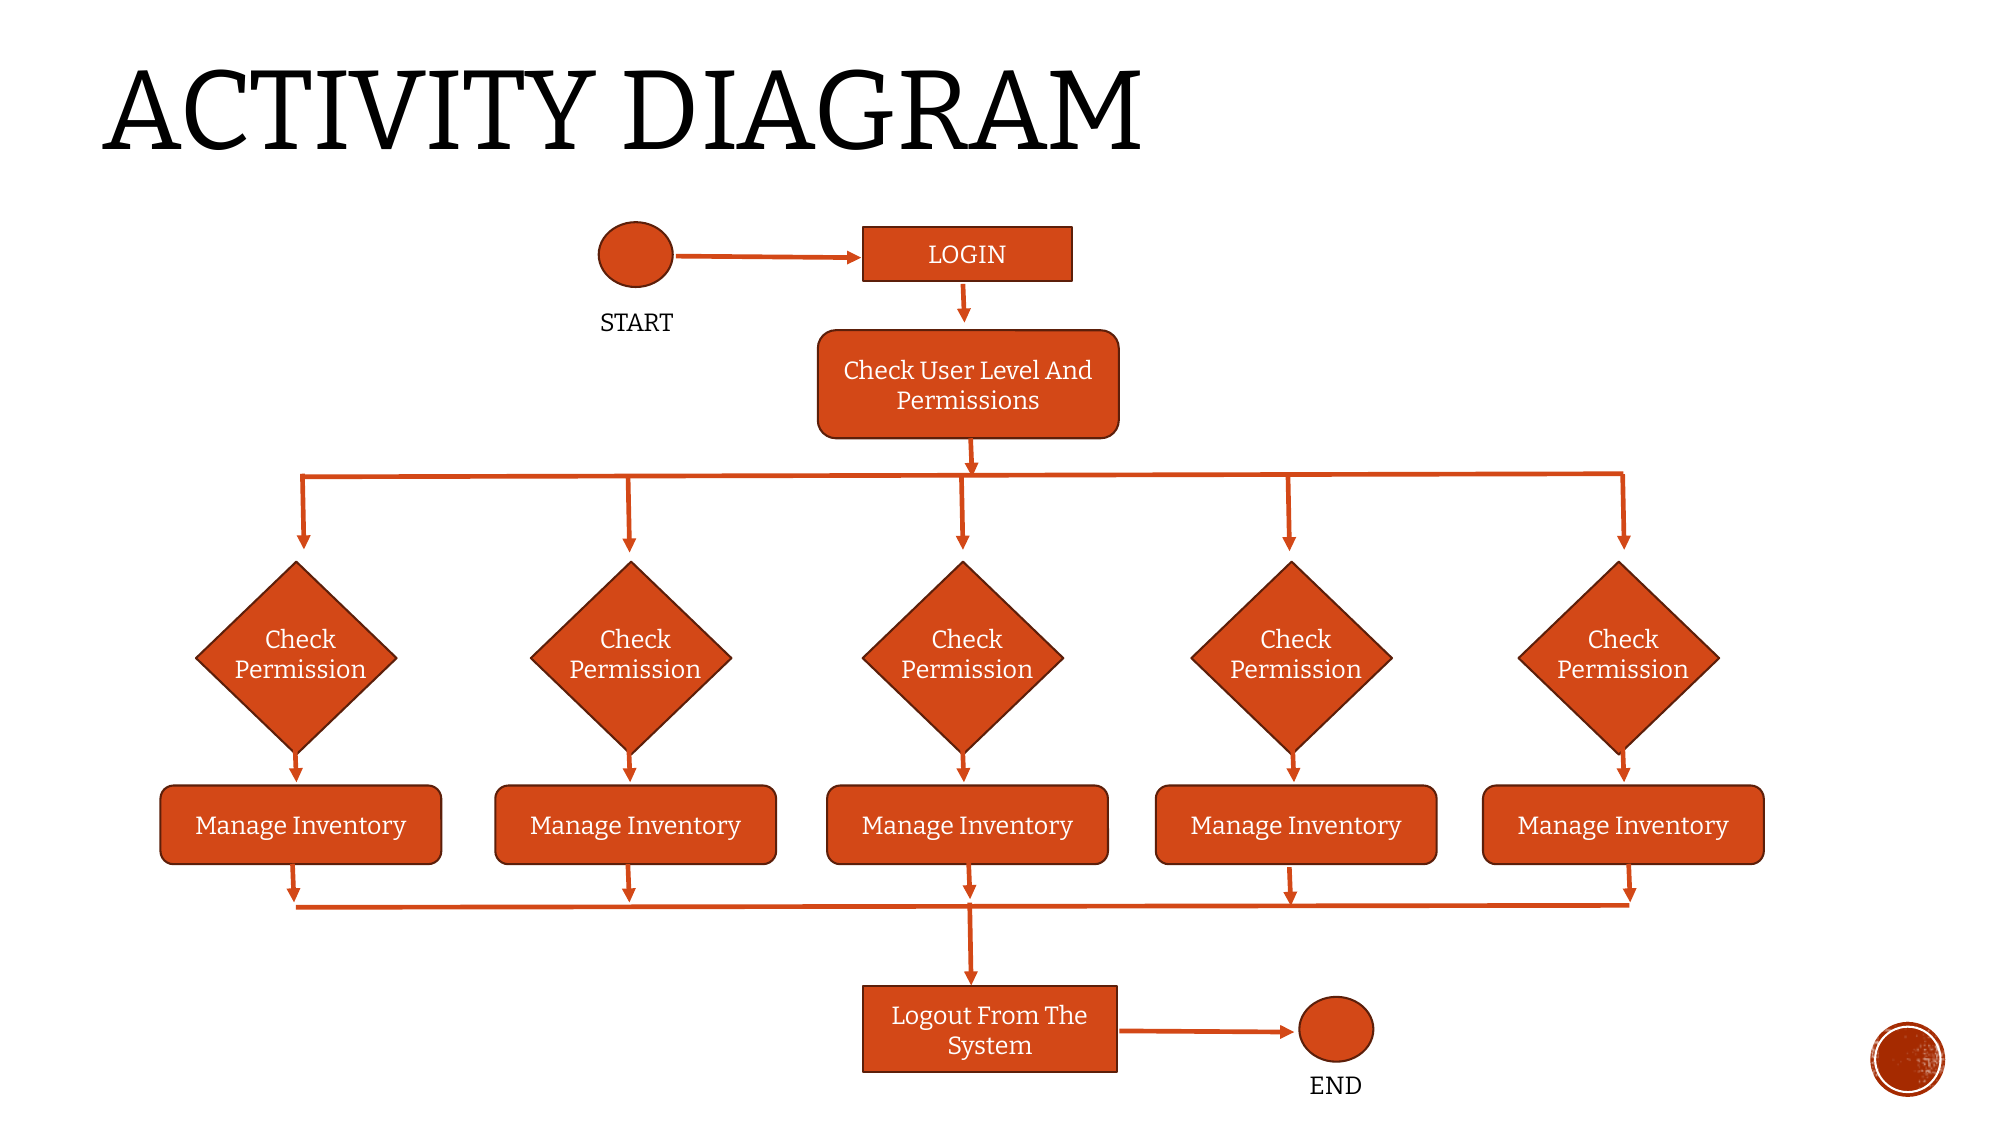

# Activity Diagram

LOGIN
START
Check User Level And
Permissions

Check
Permission
Manage Inventory

Check
Permission
Manage Inventory

Check
Permission
Manage Inventory

Check
Permission
Manage Inventory

Check
Permission
Manage Inventory
Logout From The
System

END